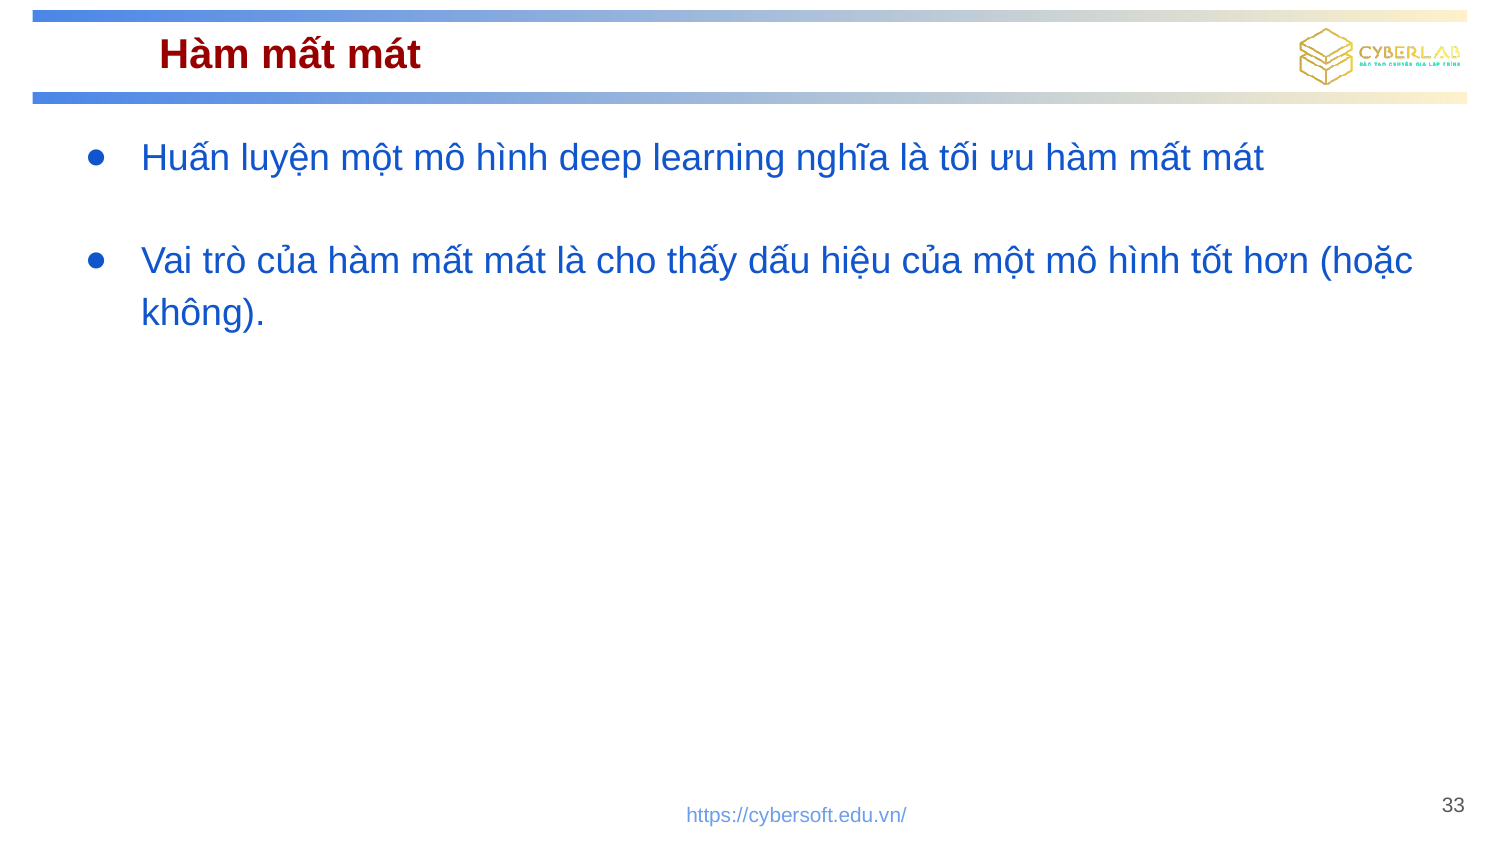

# Hàm mất mát
Huấn luyện một mô hình deep learning nghĩa là tối ưu hàm mất mát

Vai trò của hàm mất mát là cho thấy dấu hiệu của một mô hình tốt hơn (hoặc không).

33